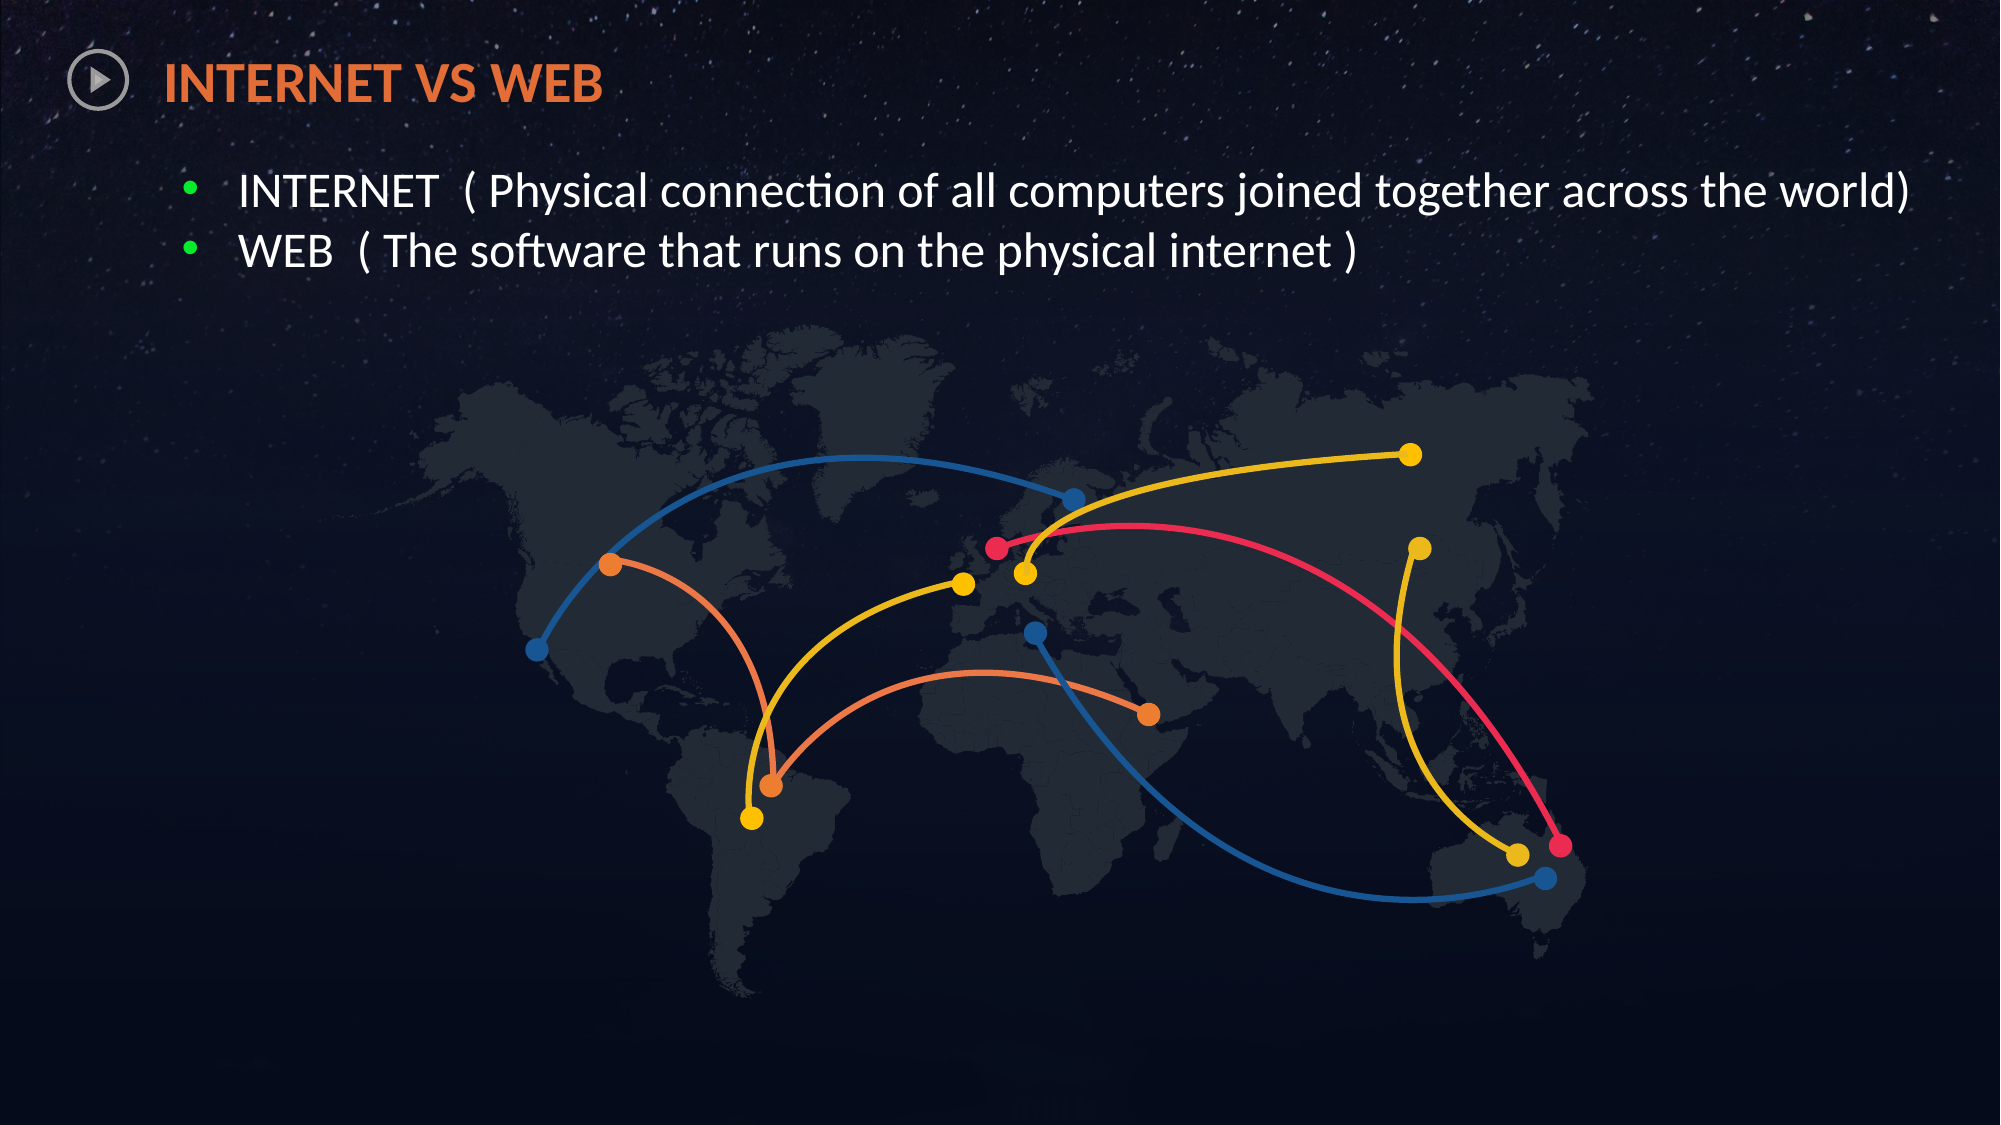

INTERNET VS WEB

INTERNET  ( Physical connection of all computers joined together across the world)
WEB  ( The software that runs on the physical internet )